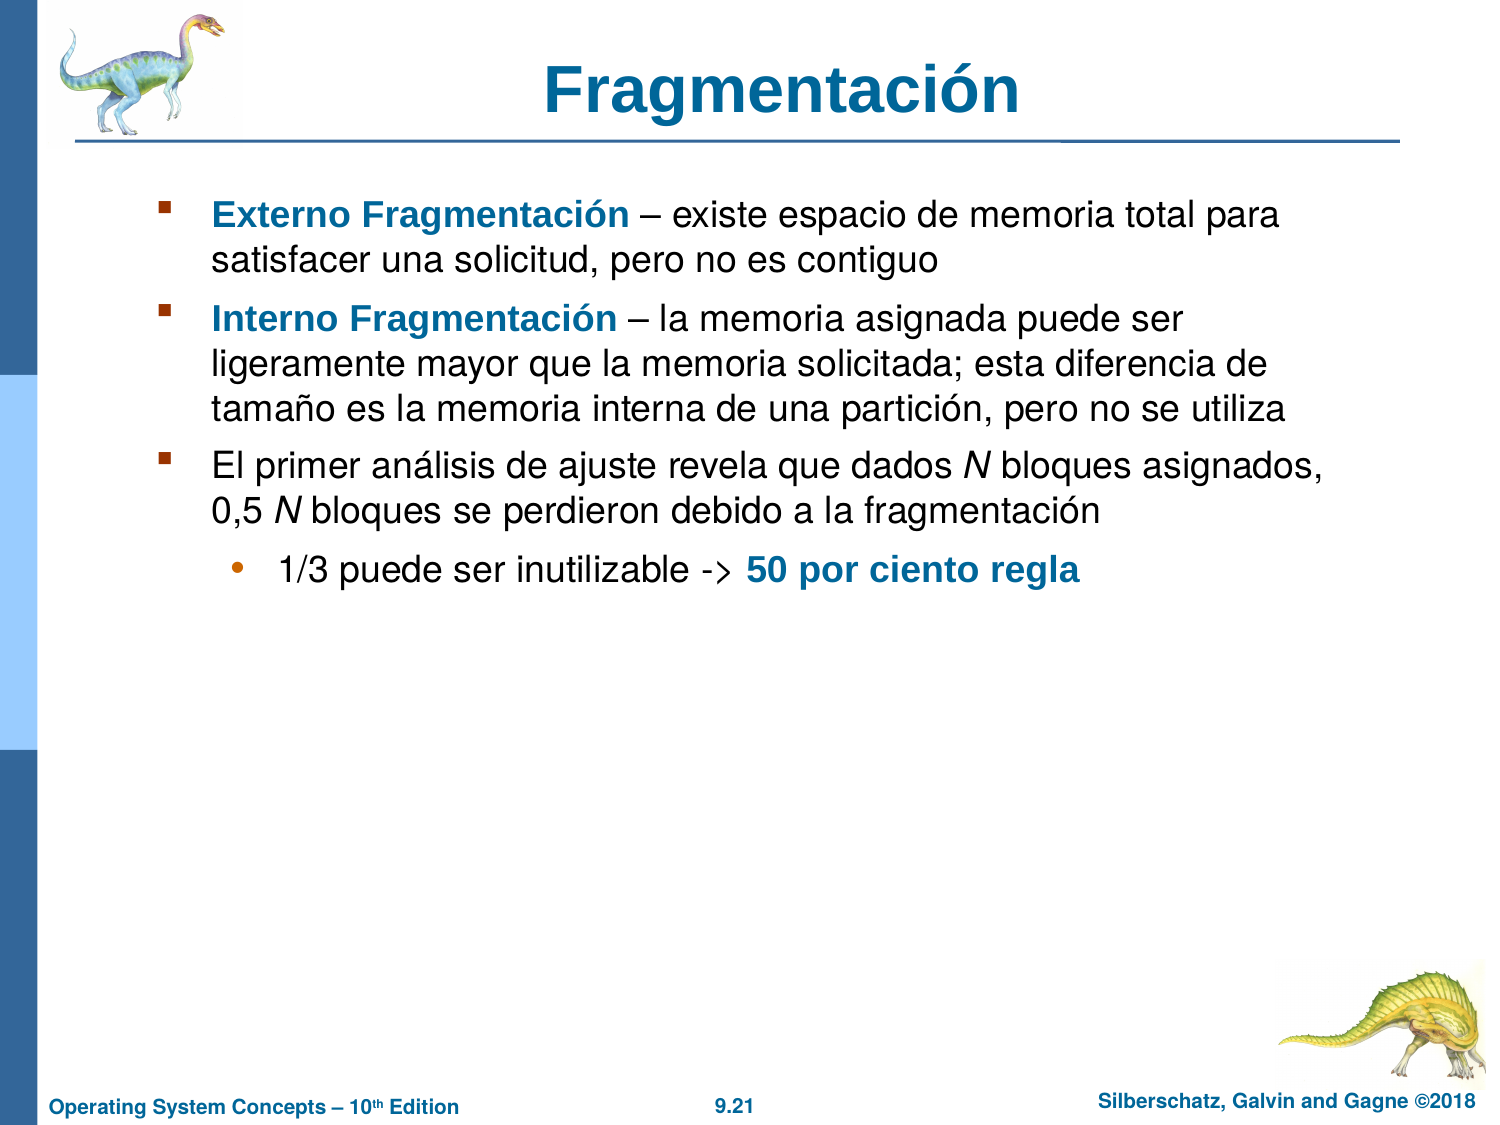

# Fragmentación
Externo Fragmentación – existe espacio de memoria total para satisfacer una solicitud, pero no es contiguo
Interno Fragmentación – la memoria asignada puede ser ligeramente mayor que la memoria solicitada; esta diferencia de tamaño es la memoria interna de una partición, pero no se utiliza
El primer análisis de ajuste revela que dados N bloques asignados, 0,5 N bloques se perdieron debido a la fragmentación
1/3 puede ser inutilizable -> 50 por ciento regla